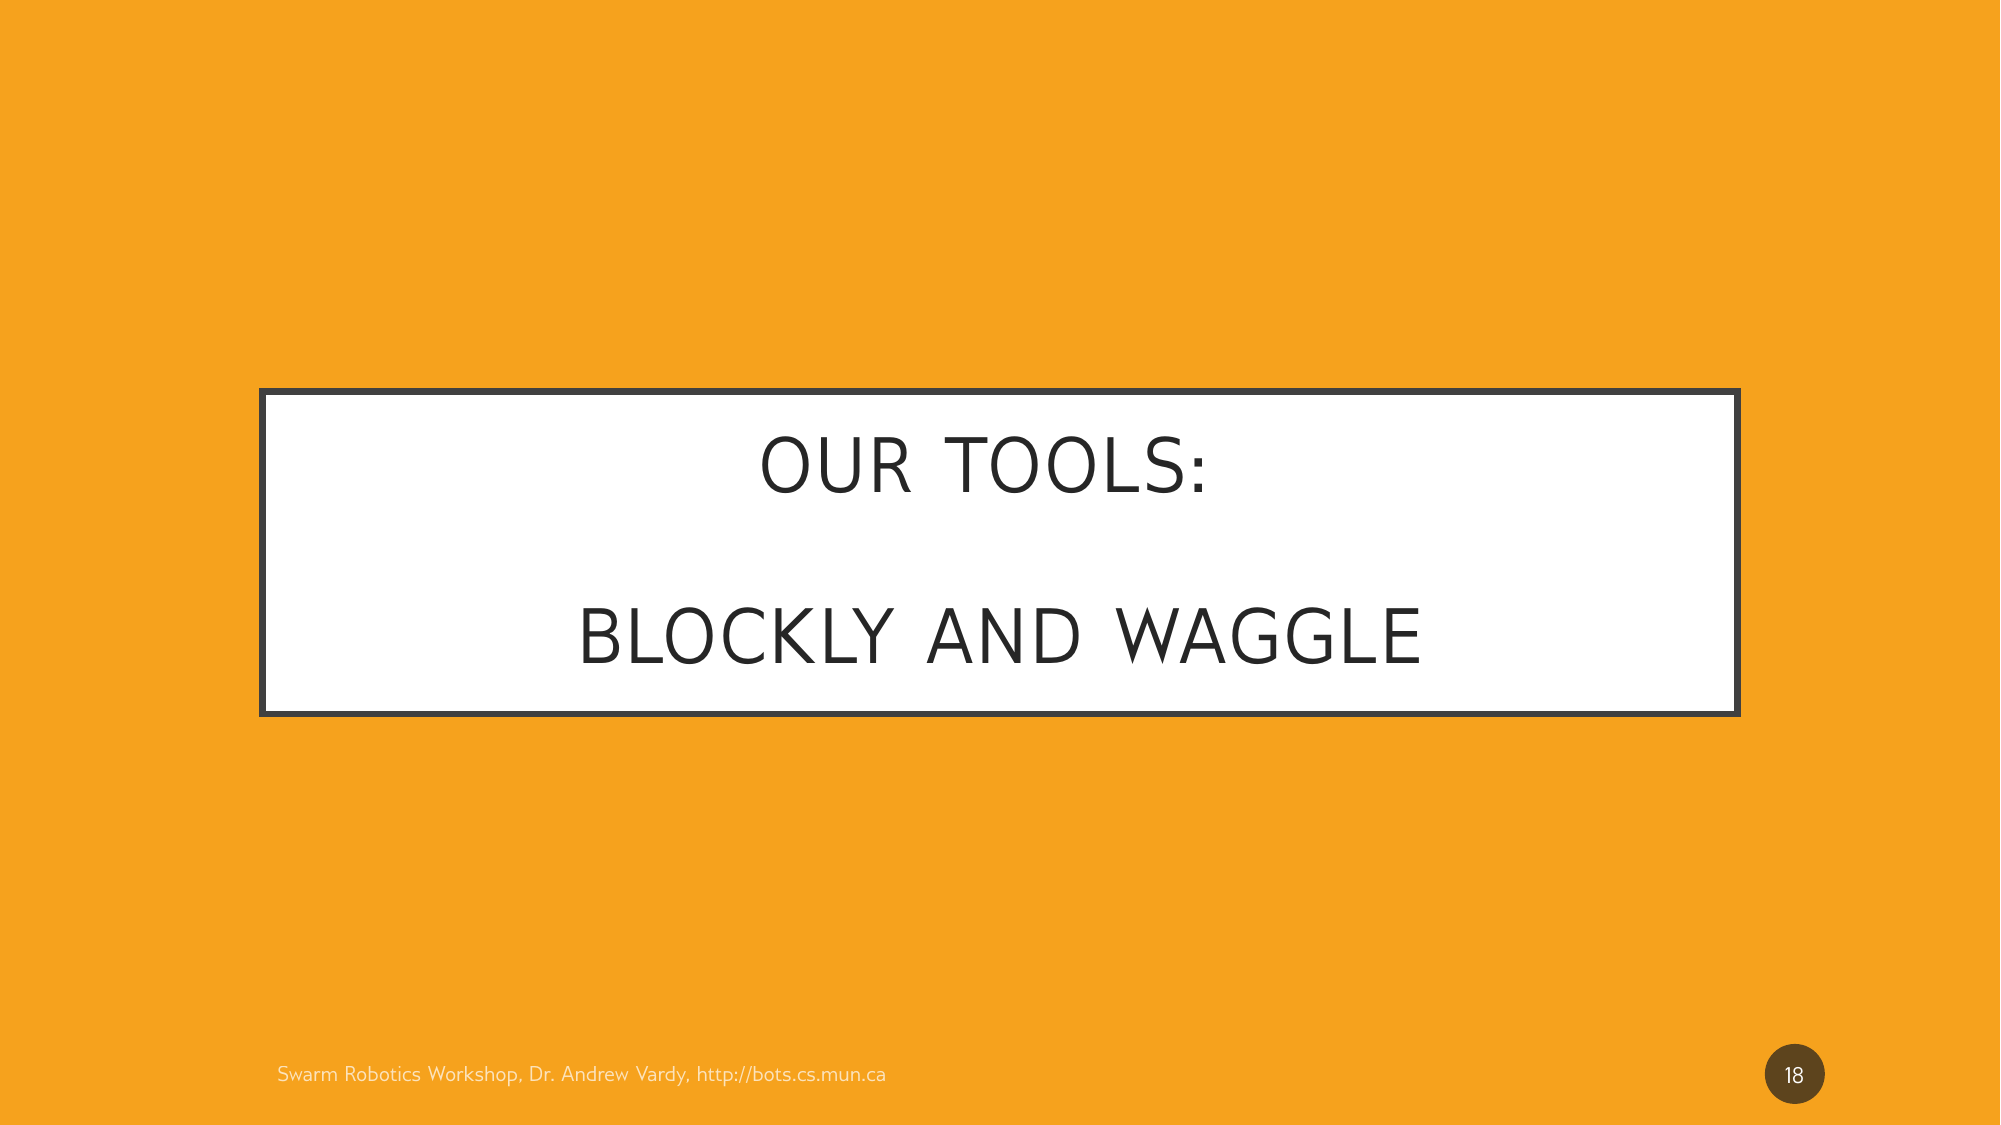

# Our tools: Blockly and Waggle

18
Swarm Robotics Workshop, Dr. Andrew Vardy, http://bots.cs.mun.ca